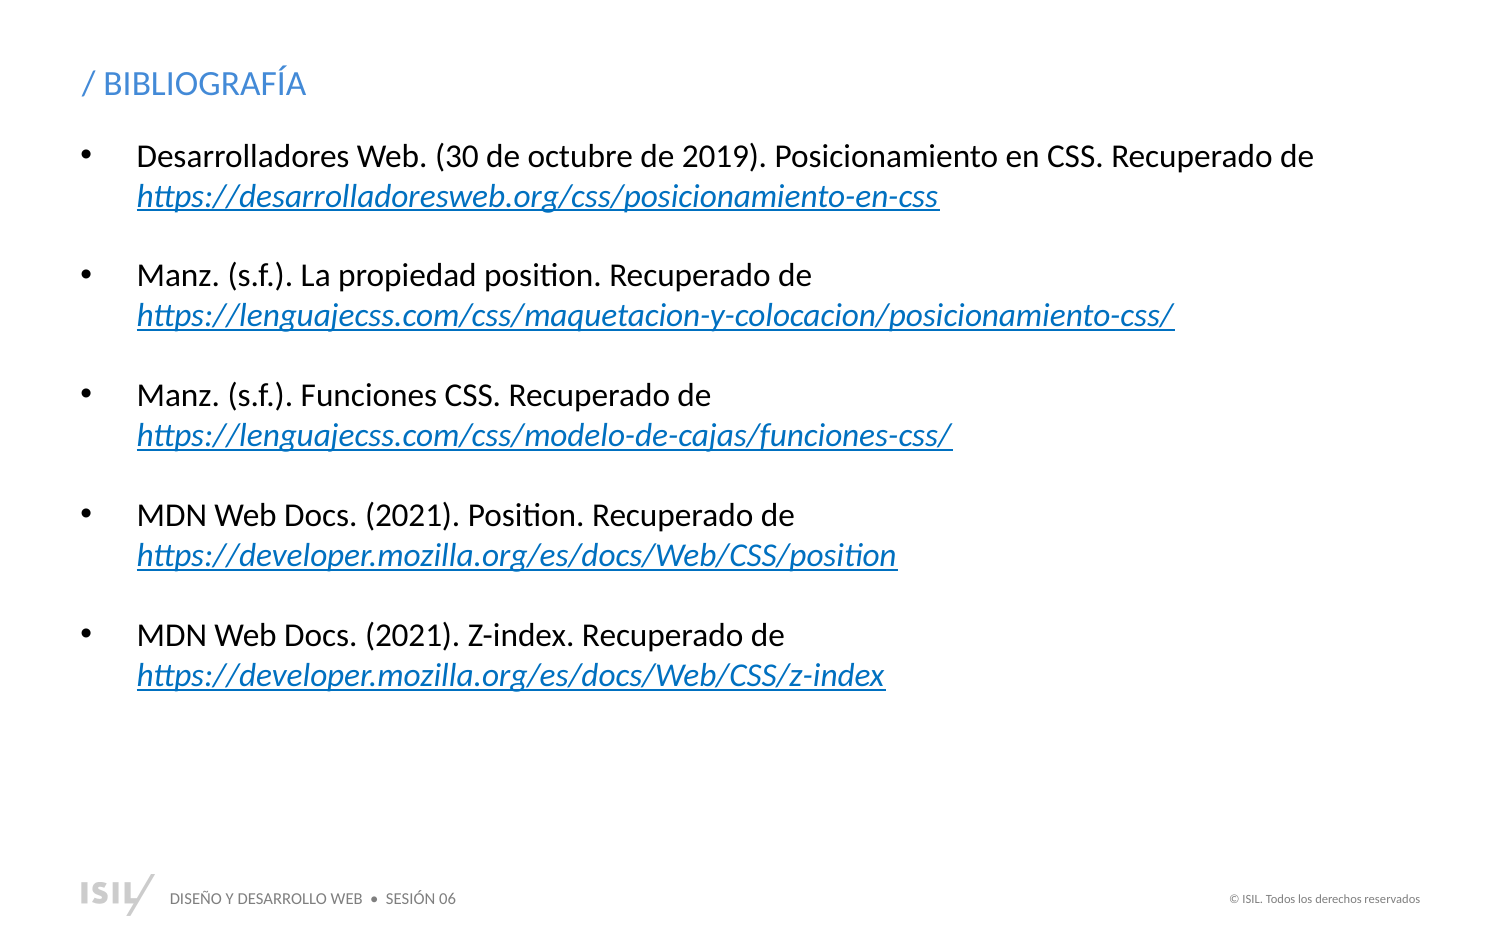

/ BIBLIOGRAFÍA
Desarrolladores Web. (30 de octubre de 2019). Posicionamiento en CSS. Recuperado de https://desarrolladoresweb.org/css/posicionamiento-en-css

Manz. (s.f.). La propiedad position. Recuperado de https://lenguajecss.com/css/maquetacion-y-colocacion/posicionamiento-css/

Manz. (s.f.). Funciones CSS. Recuperado de https://lenguajecss.com/css/modelo-de-cajas/funciones-css/

MDN Web Docs. (2021). Position. Recuperado de https://developer.mozilla.org/es/docs/Web/CSS/position

MDN Web Docs. (2021). Z-index. Recuperado de https://developer.mozilla.org/es/docs/Web/CSS/z-index